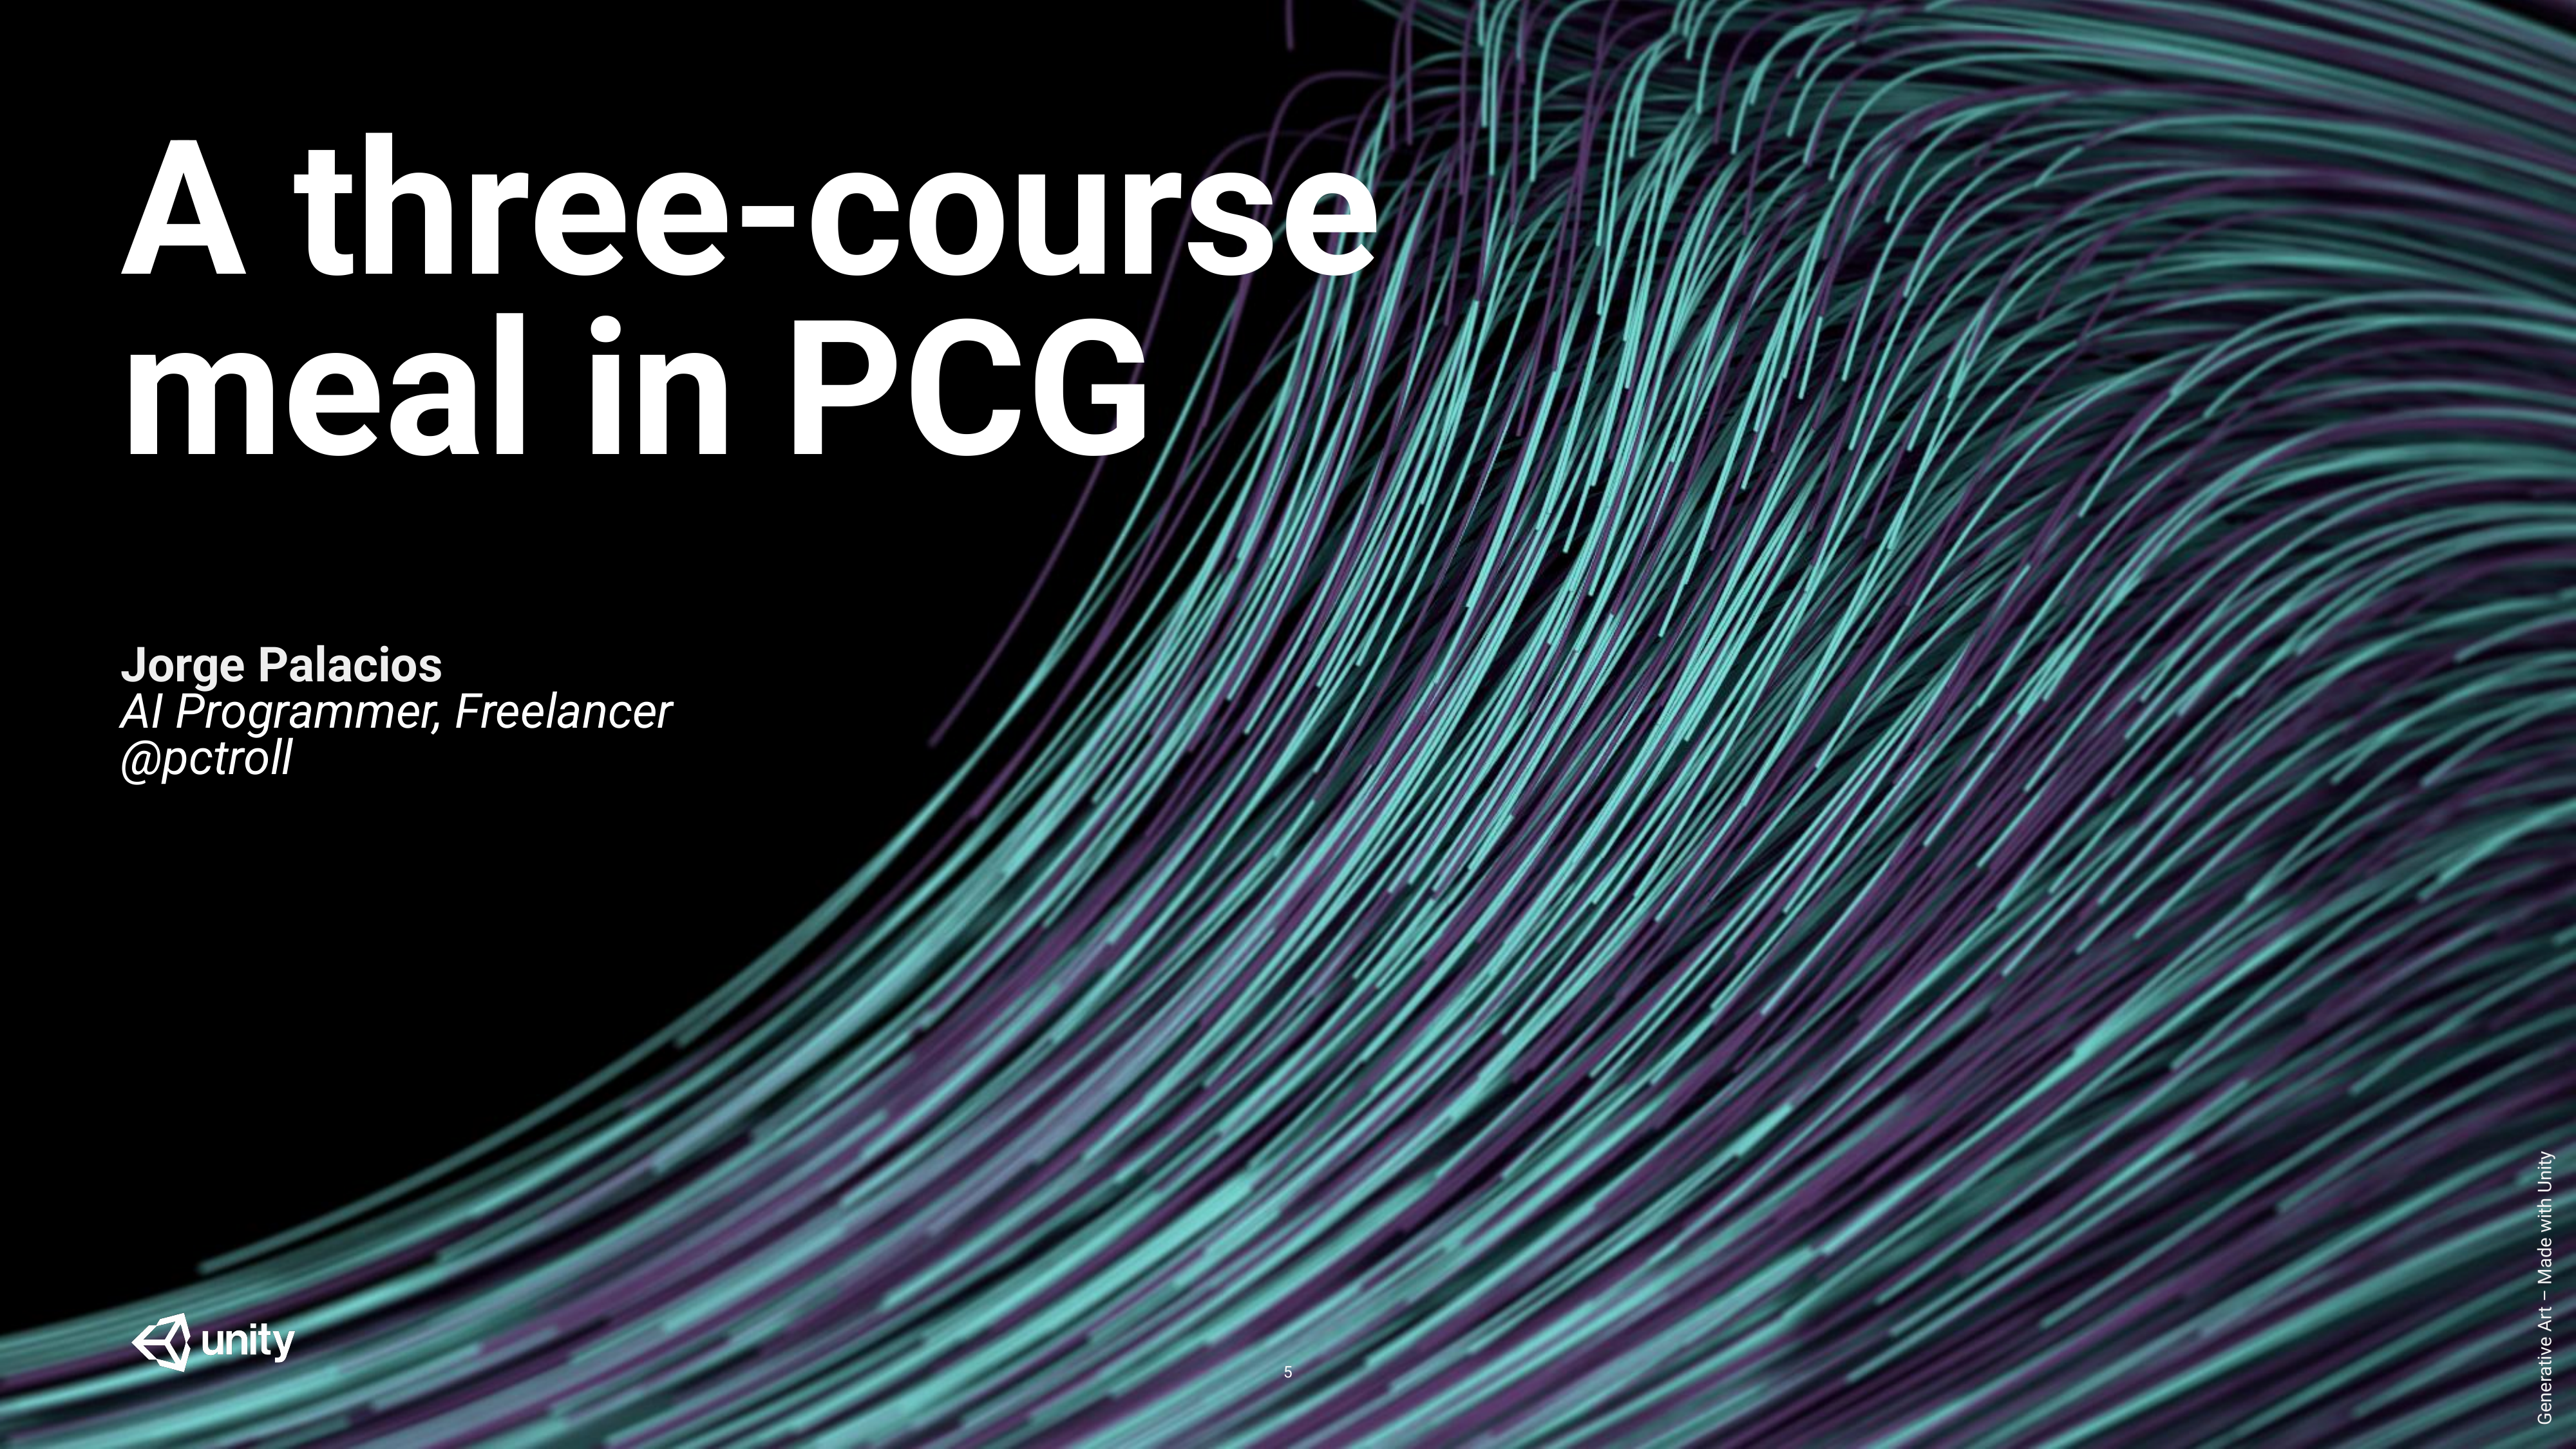

A three-course
meal in PCG

Jorge Palacios
AI Programmer, Freelancer
@pctroll

5